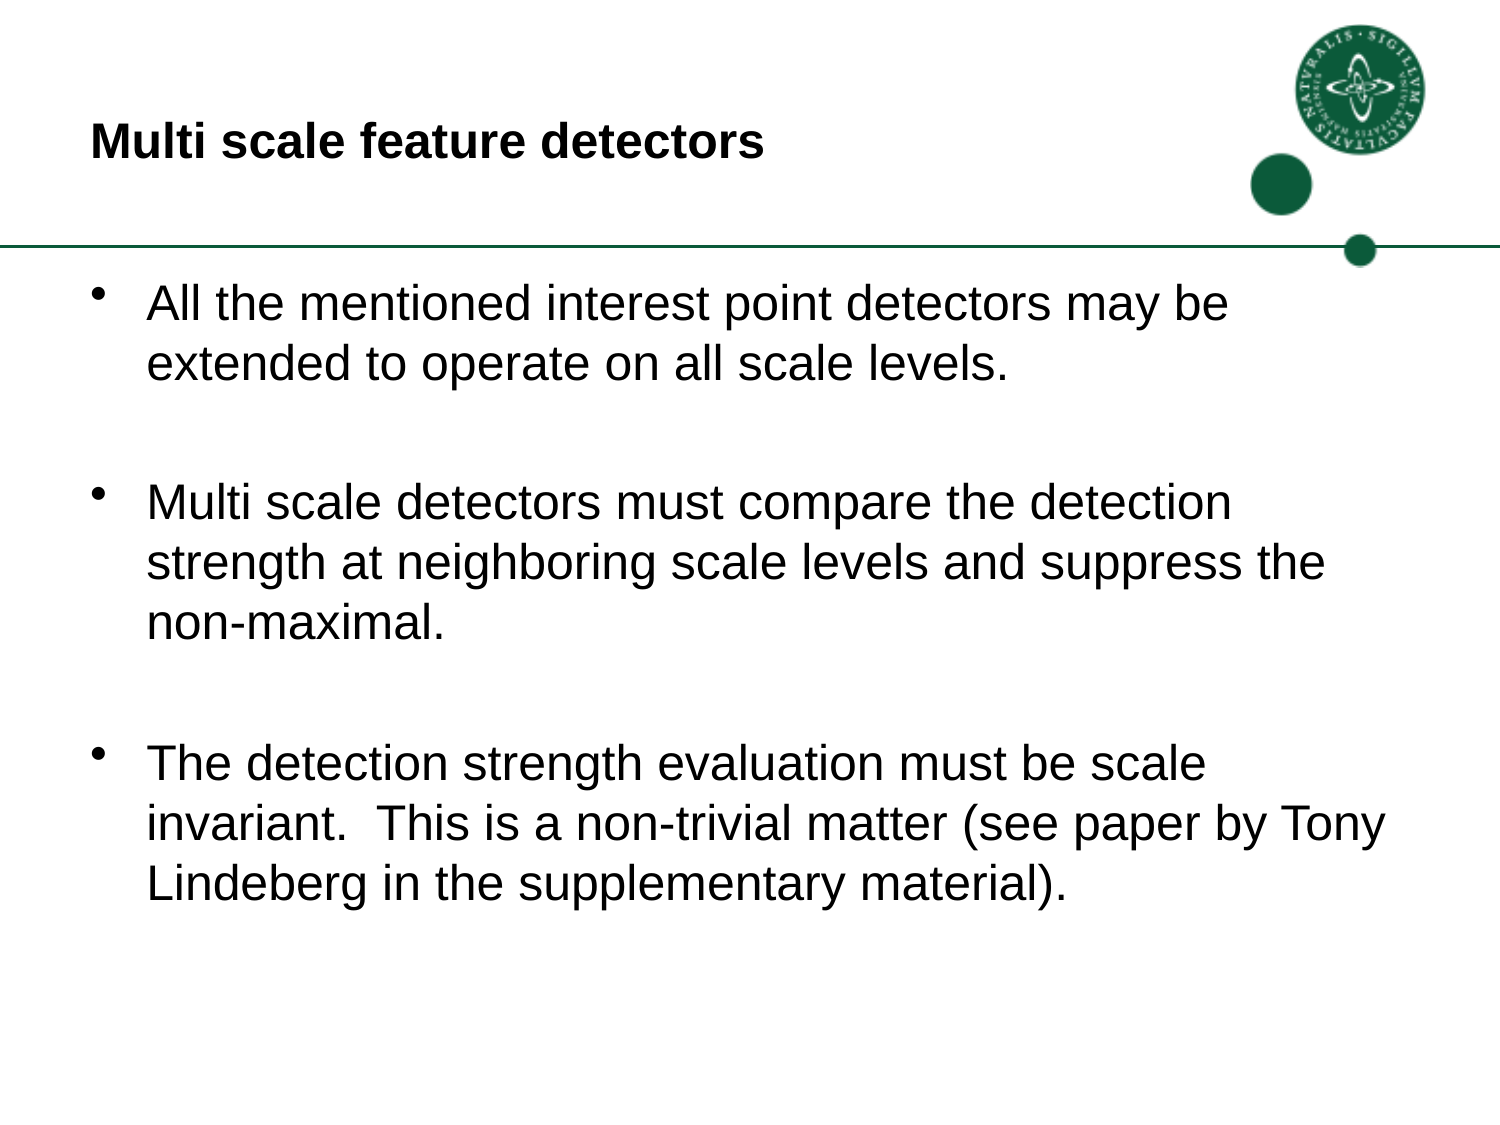

# Multi scale feature detectors
All the mentioned interest point detectors may be extended to operate on all scale levels.

Multi scale detectors must compare the detection strength at neighboring scale levels and suppress the non-maximal.

The detection strength evaluation must be scale invariant.  This is a non-trivial matter (see paper by Tony Lindeberg in the supplementary material).